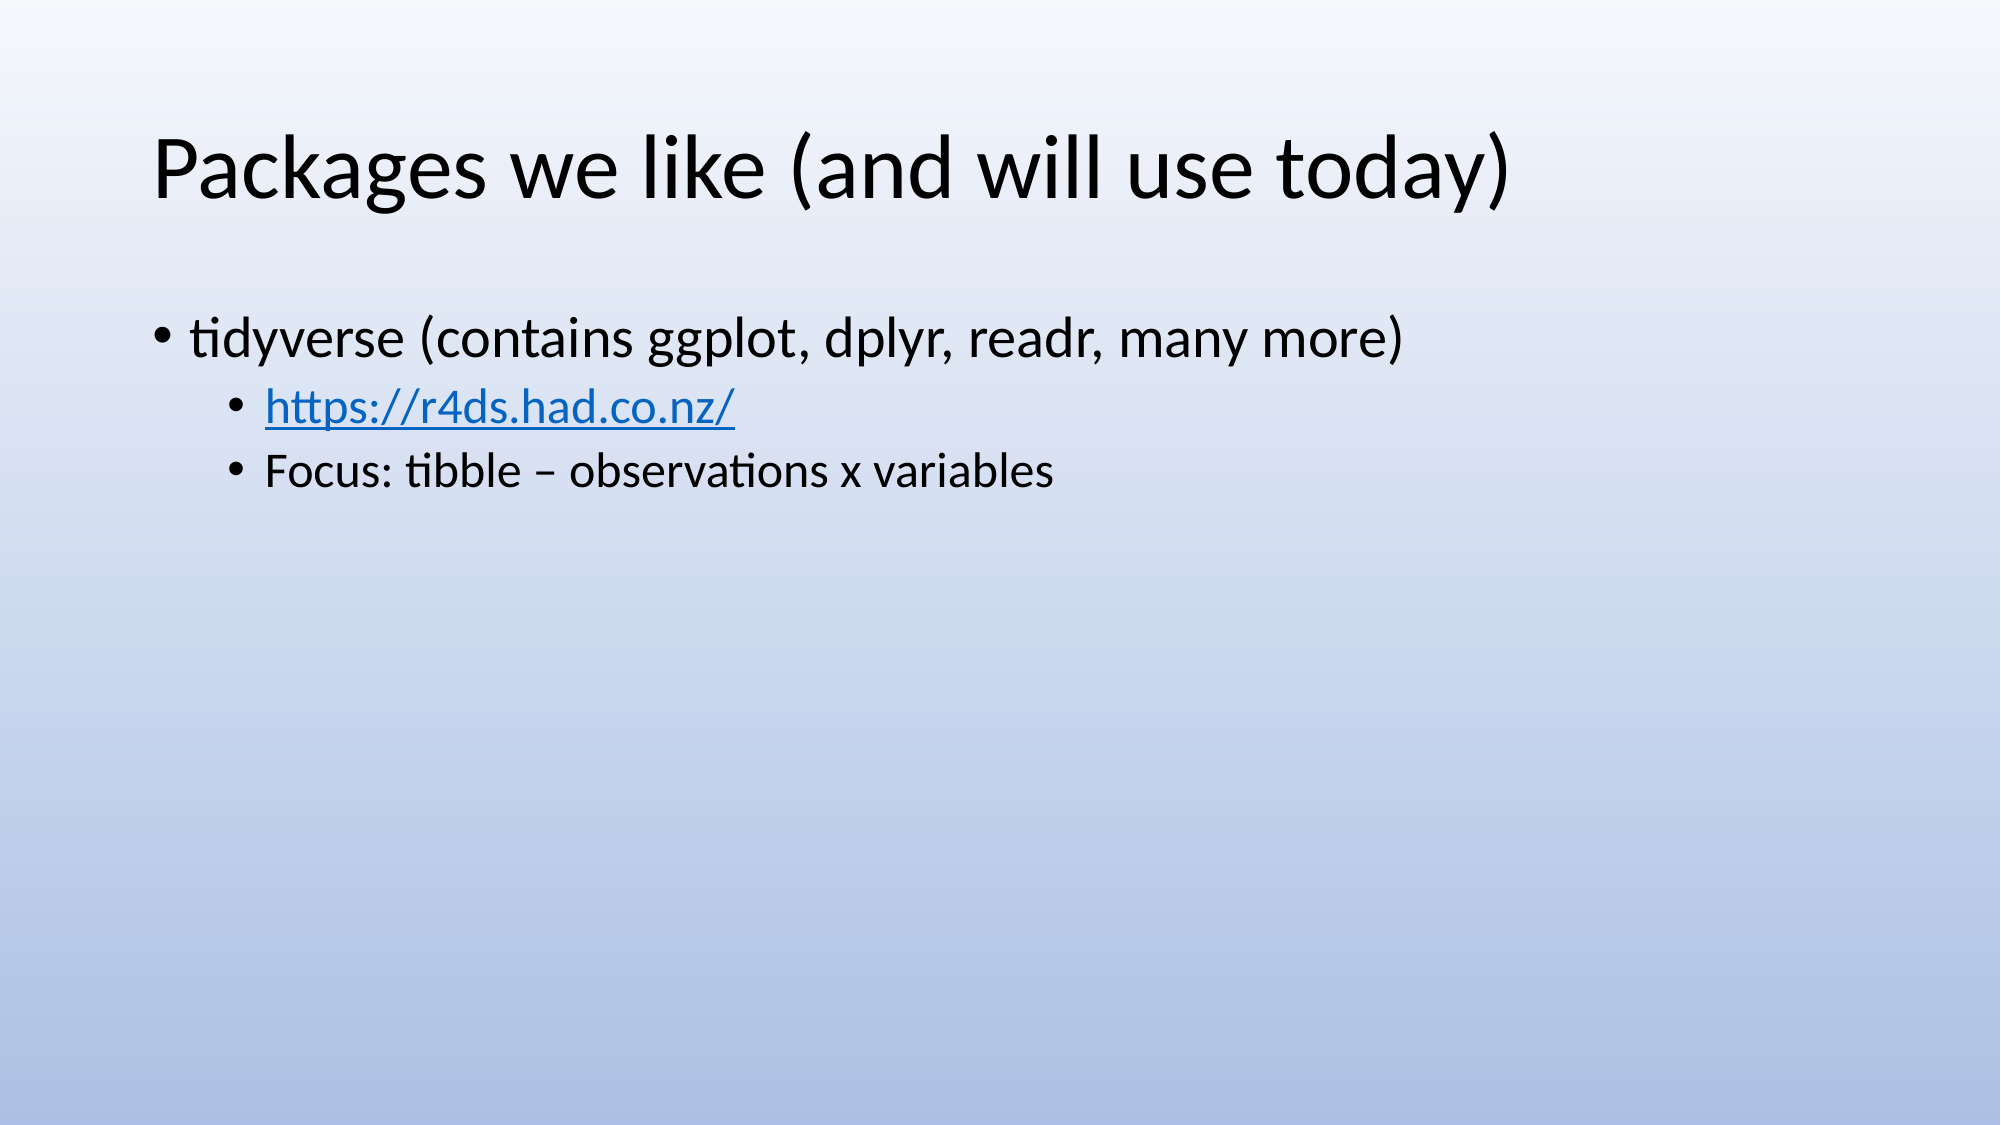

# Packages we like (and will use today)
tidyverse (contains ggplot, dplyr, readr, many more)
https://r4ds.had.co.nz/
Focus: tibble – observations x variables